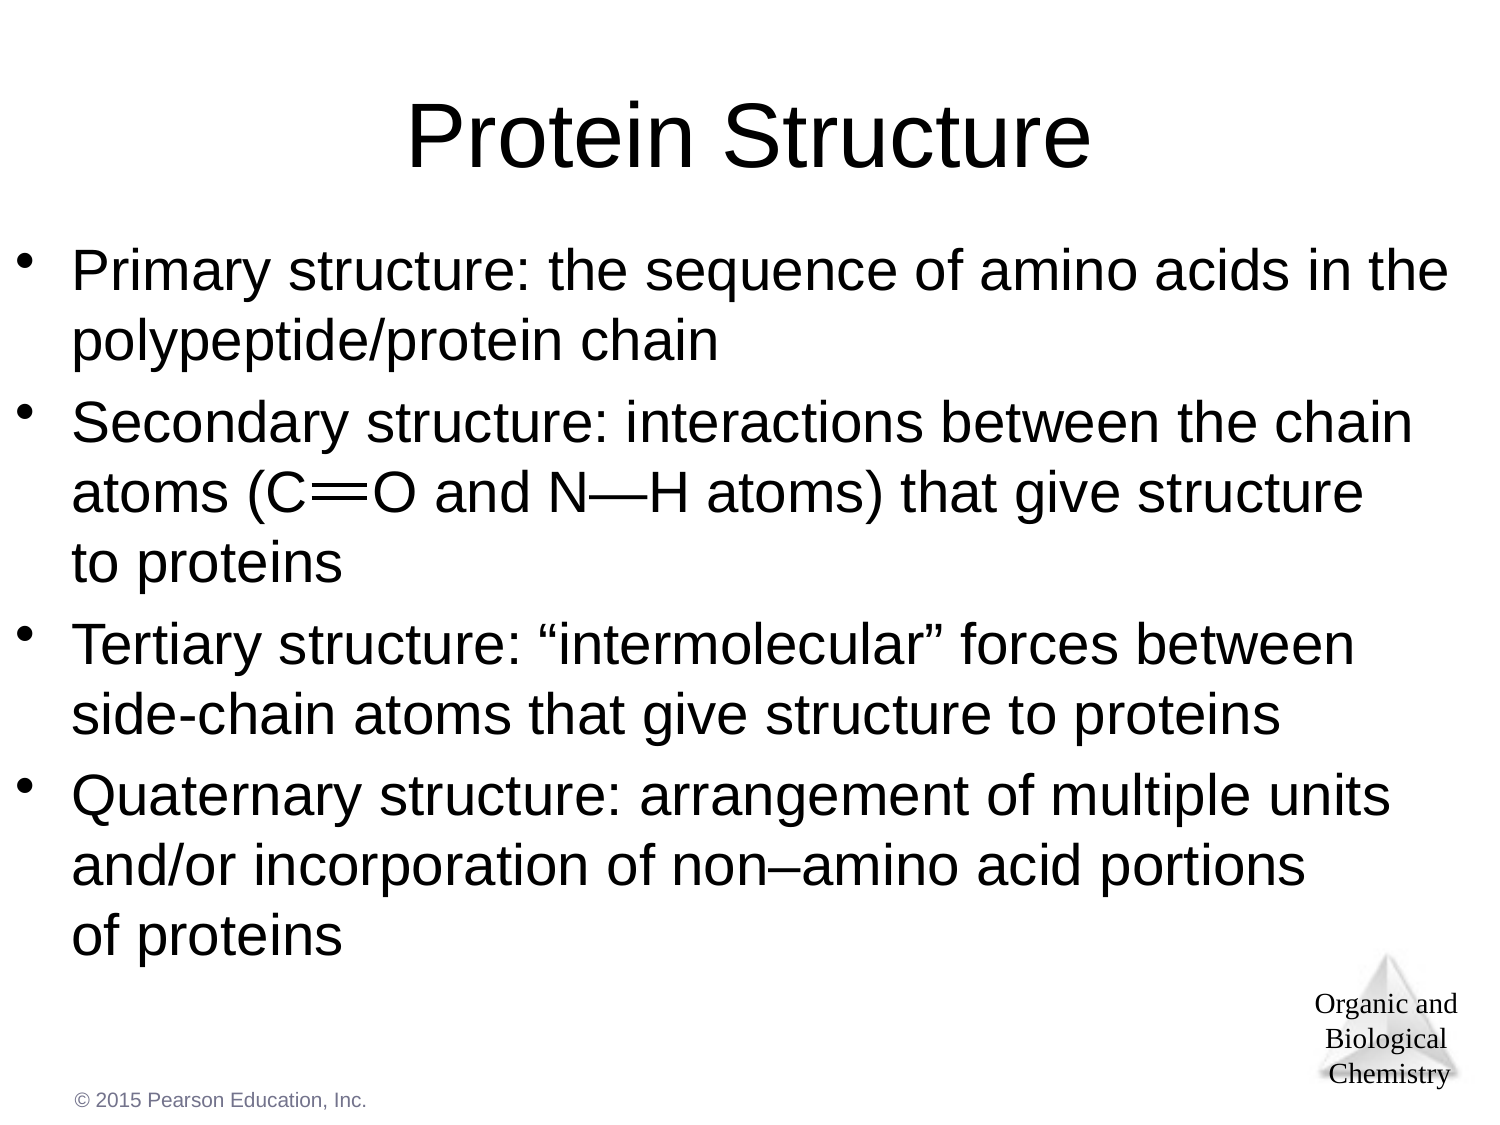

# Protein Structure
Primary structure: the sequence of amino acids in the polypeptide/protein chain
Secondary structure: interactions between the chain atoms (C    O and N—H atoms) that give structure
to proteins
Tertiary structure: “intermolecular” forces between side-chain atoms that give structure to proteins
Quaternary structure: arrangement of multiple units and/or incorporation of non–amino acid portions
of proteins